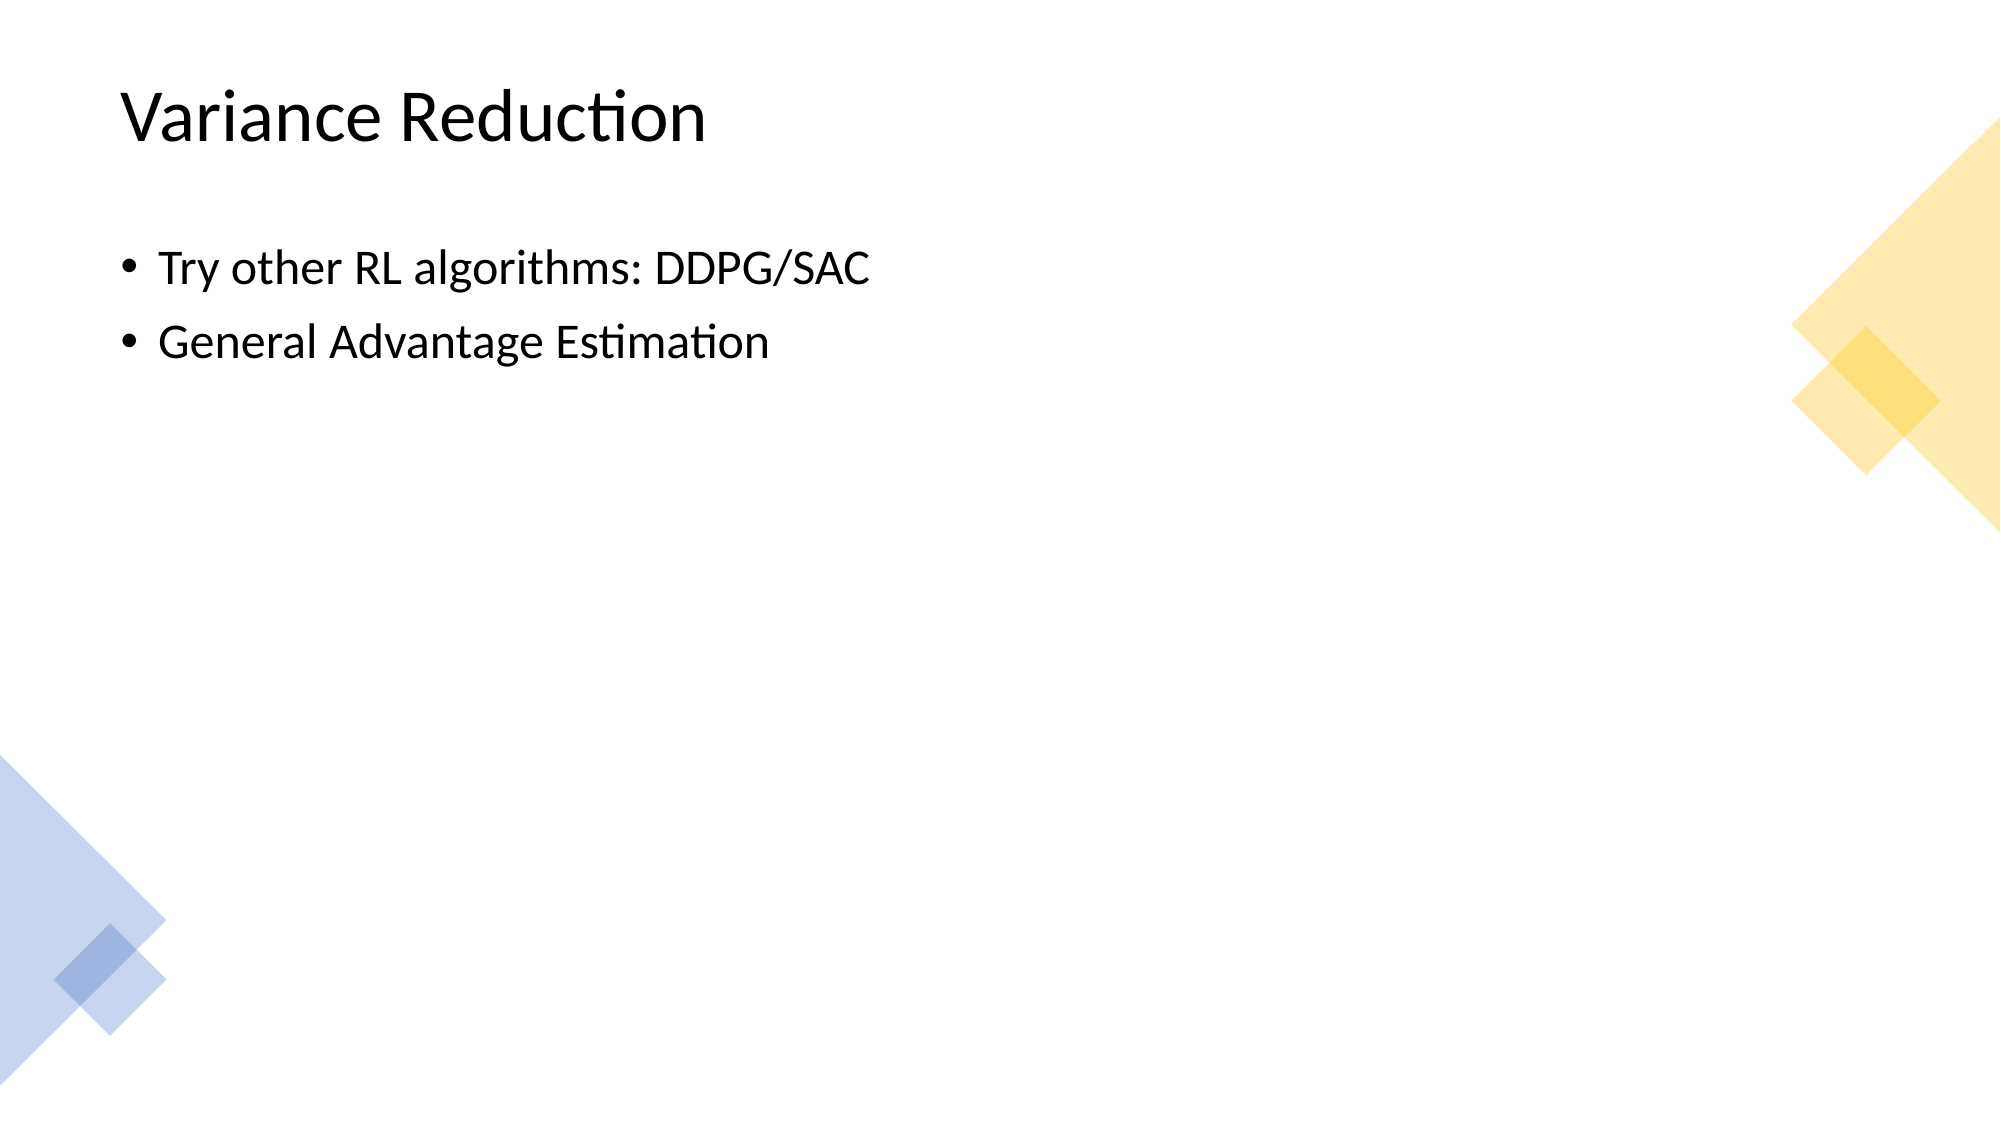

# Variance Reduction

Try other RL algorithms: DDPG/SAC
General Advantage Estimation